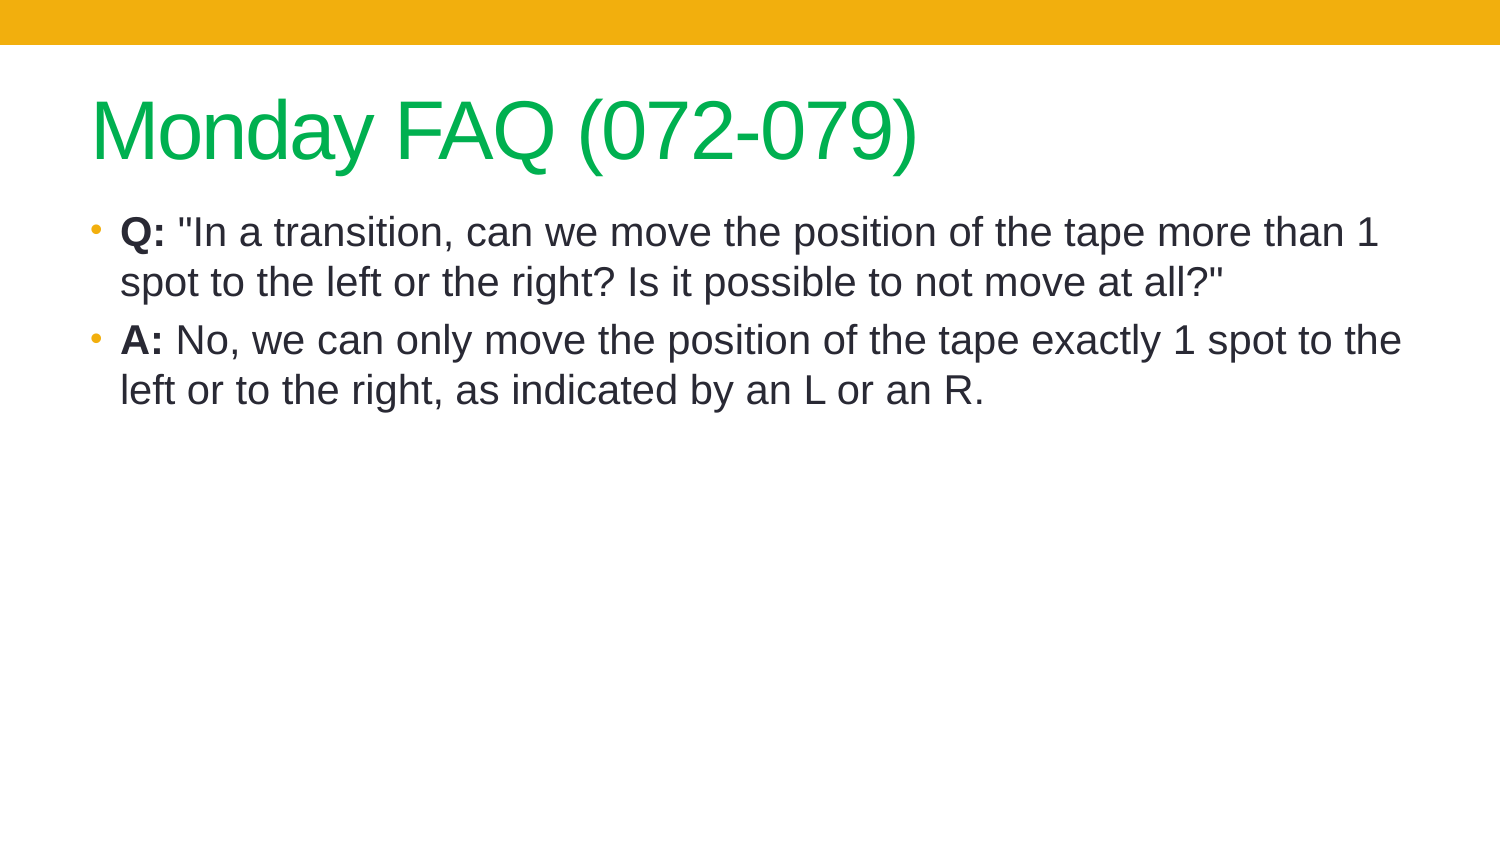

# Monday FAQ (072-079)
Q: "In a transition, can we move the position of the tape more than 1 spot to the left or the right? Is it possible to not move at all?"
A: No, we can only move the position of the tape exactly 1 spot to the left or to the right, as indicated by an L or an R.